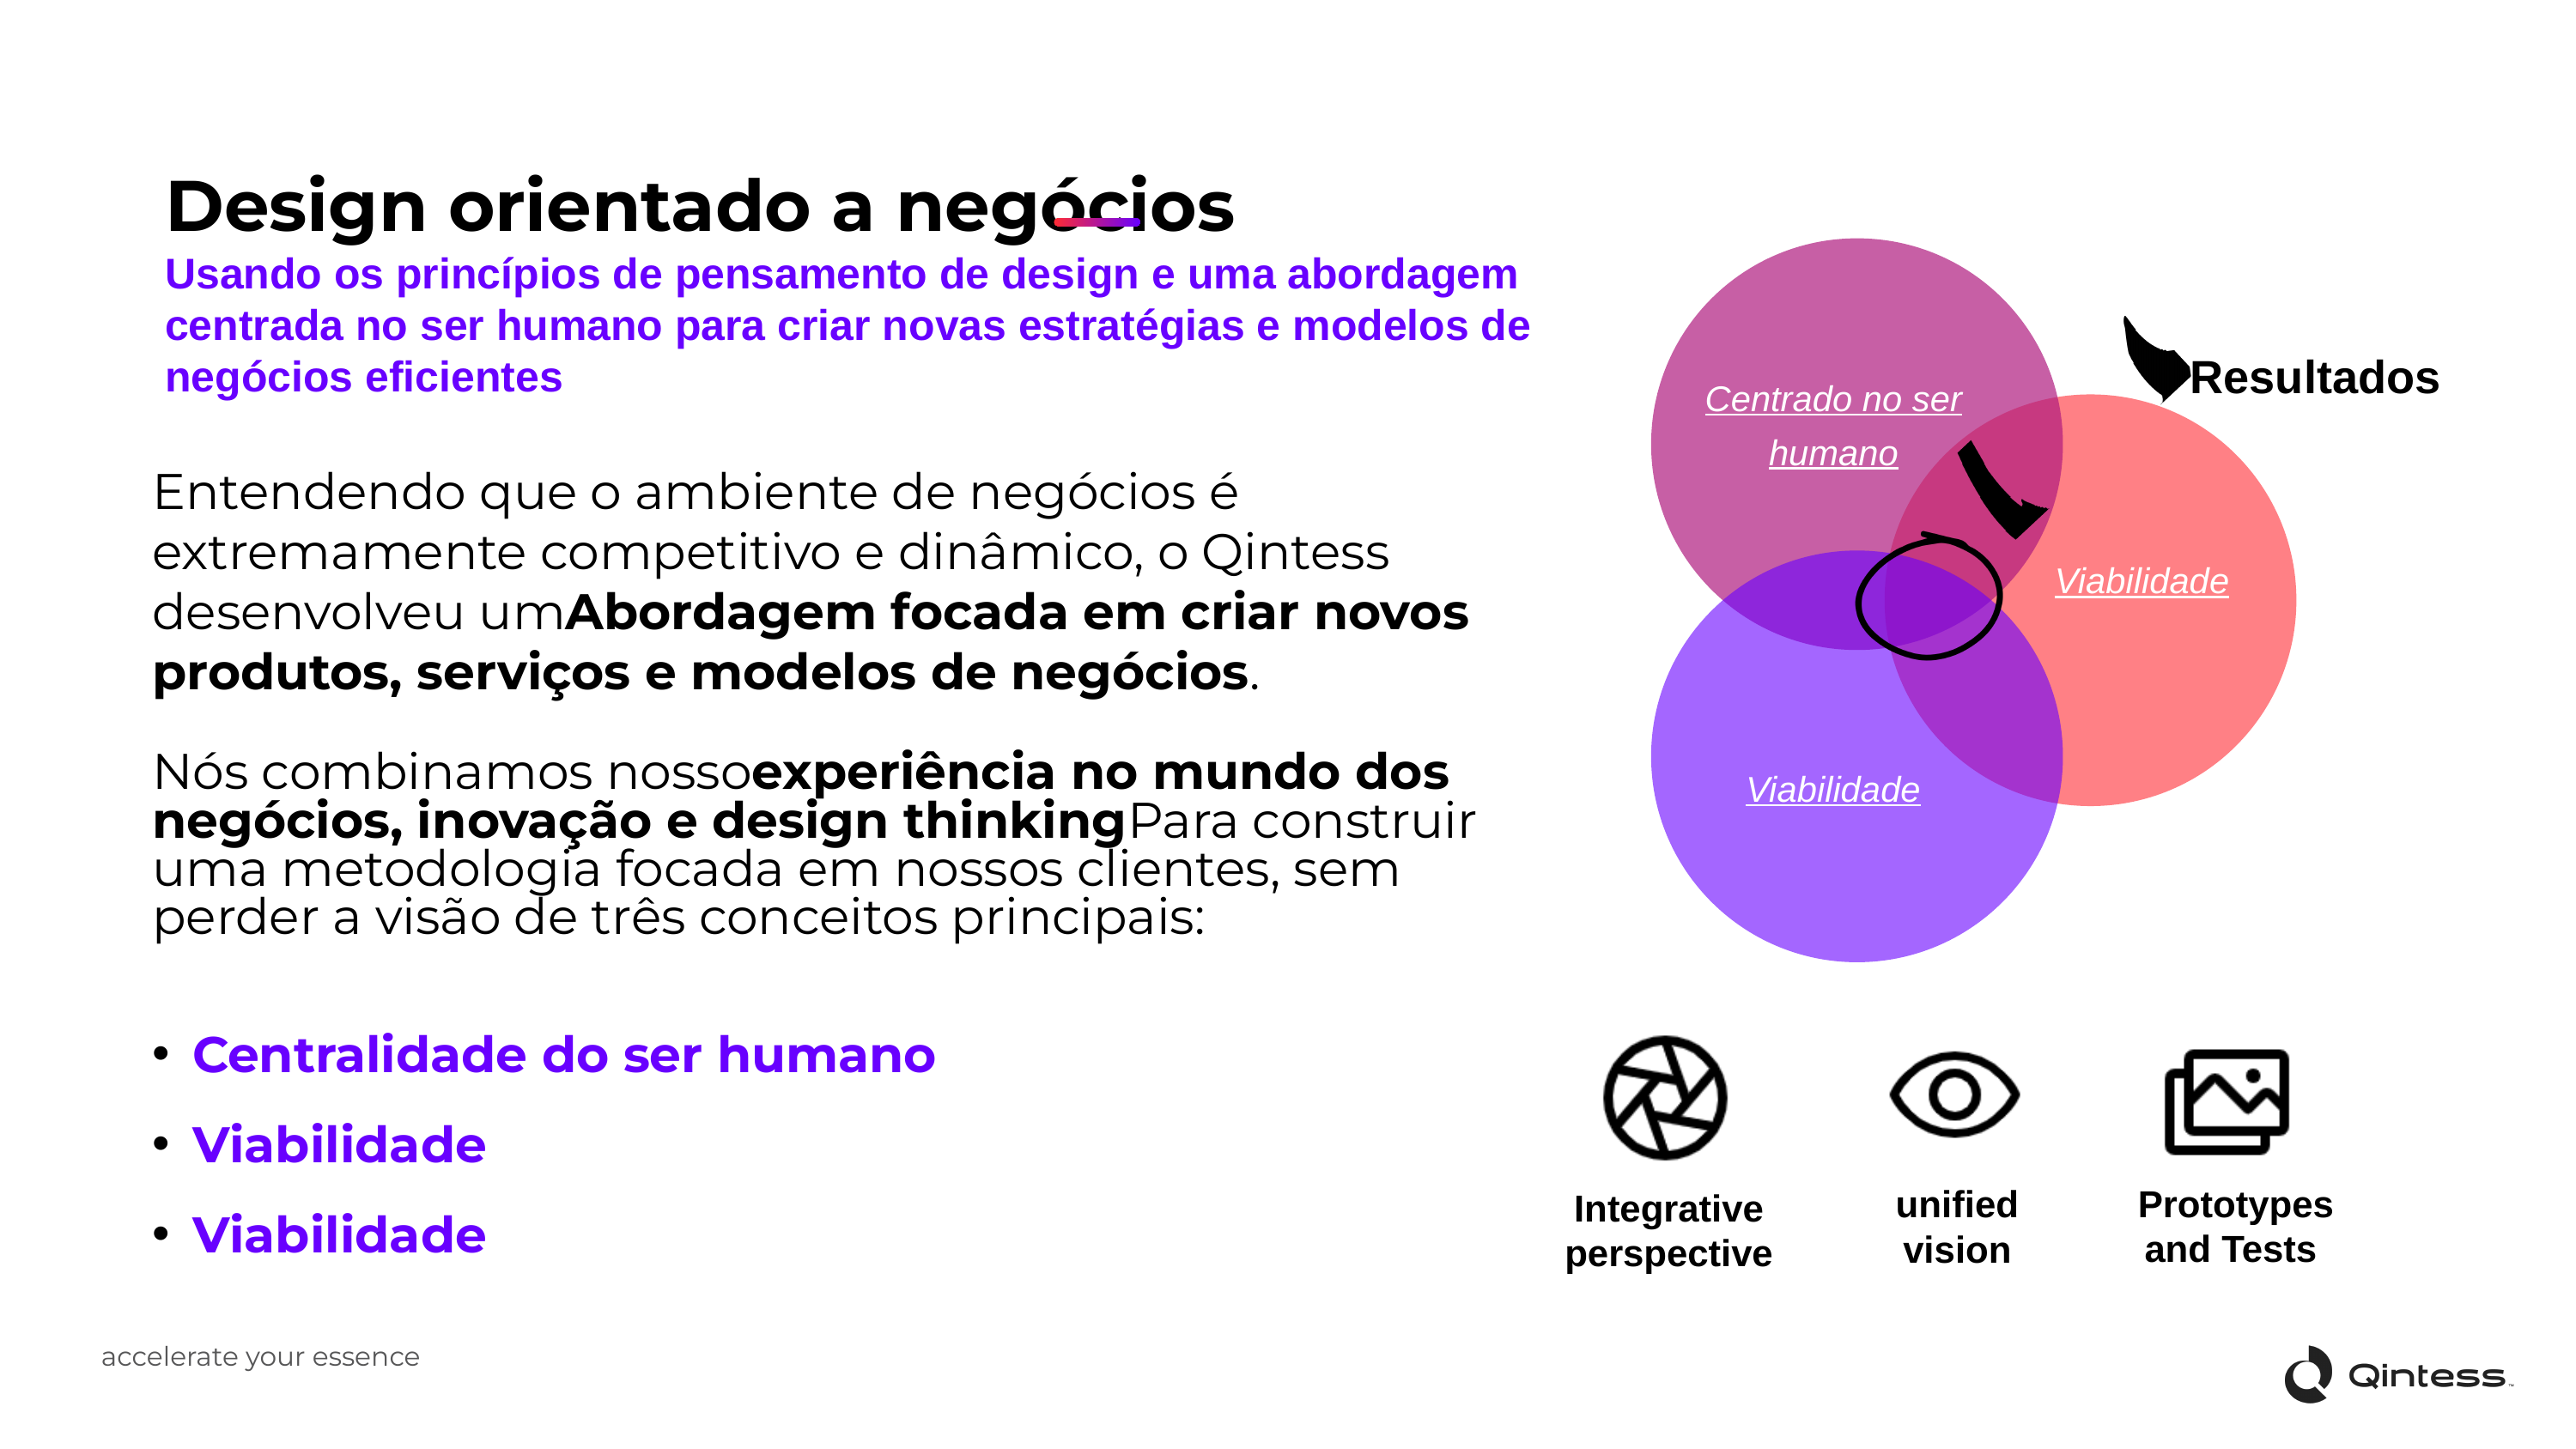

Design orientado a negócios
Usando os princípios de pensamento de design e uma abordagem centrada no ser humano para criar novas estratégias e modelos de negócios eficientes

Resultados
Centrado no ser humano

Entendendo que o ambiente de negócios é extremamente competitivo e dinâmico, o Qintess desenvolveu umAbordagem focada em criar novos produtos, serviços e modelos de negócios.

Nós combinamos nossoexperiência no mundo dos negócios, inovação e design thinkingPara construir uma metodologia focada em nossos clientes, sem perder a visão de três conceitos principais:

Centralidade do ser humano
Viabilidade
Viabilidade

Viabilidade

Viabilidade

Integrative perspective

unified vision

Prototypes and Tests